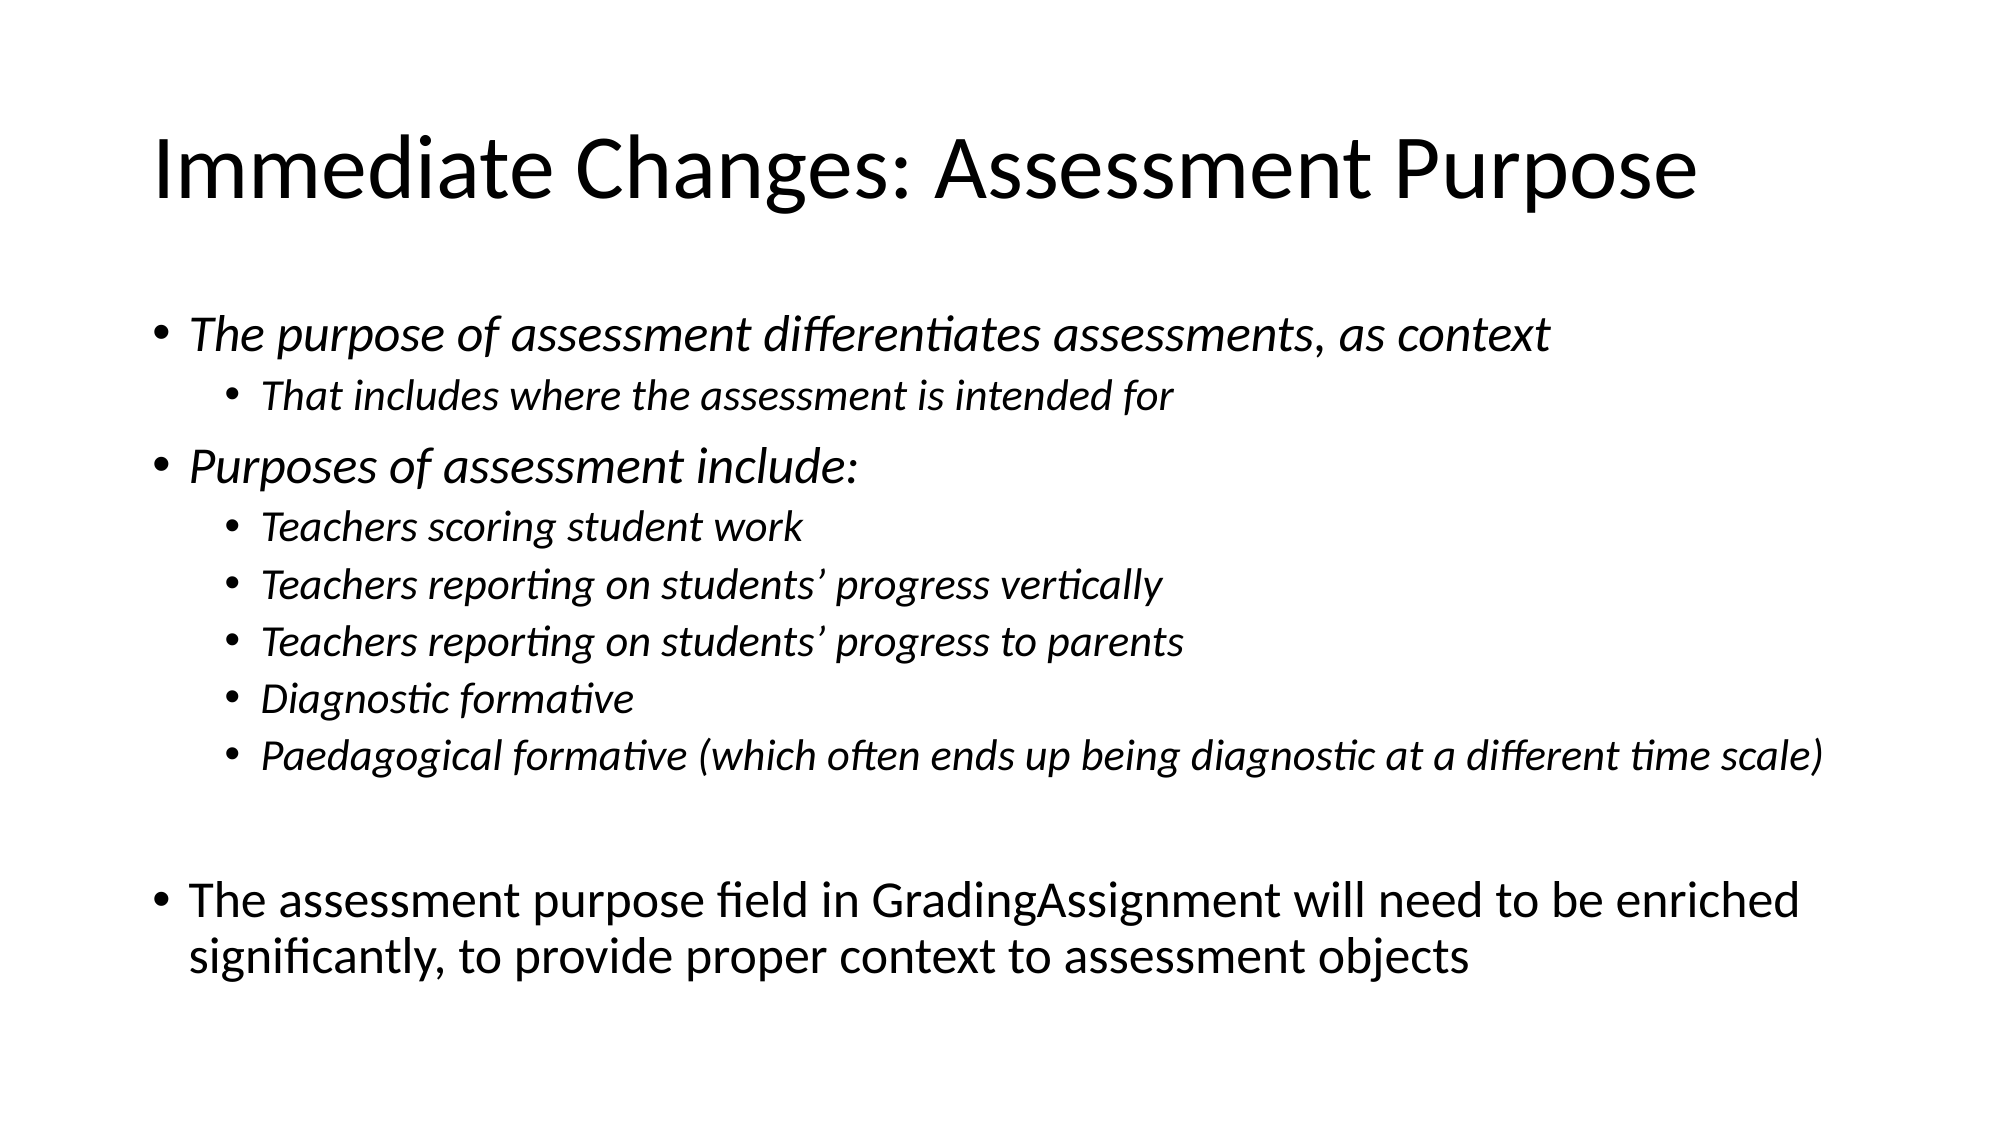

# Immediate Changes: Assessment Purpose
The purpose of assessment differentiates assessments, as context
That includes where the assessment is intended for
Purposes of assessment include:
Teachers scoring student work
Teachers reporting on students’ progress vertically
Teachers reporting on students’ progress to parents
Diagnostic formative
Paedagogical formative (which often ends up being diagnostic at a different time scale)

The assessment purpose field in GradingAssignment will need to be enriched significantly, to provide proper context to assessment objects